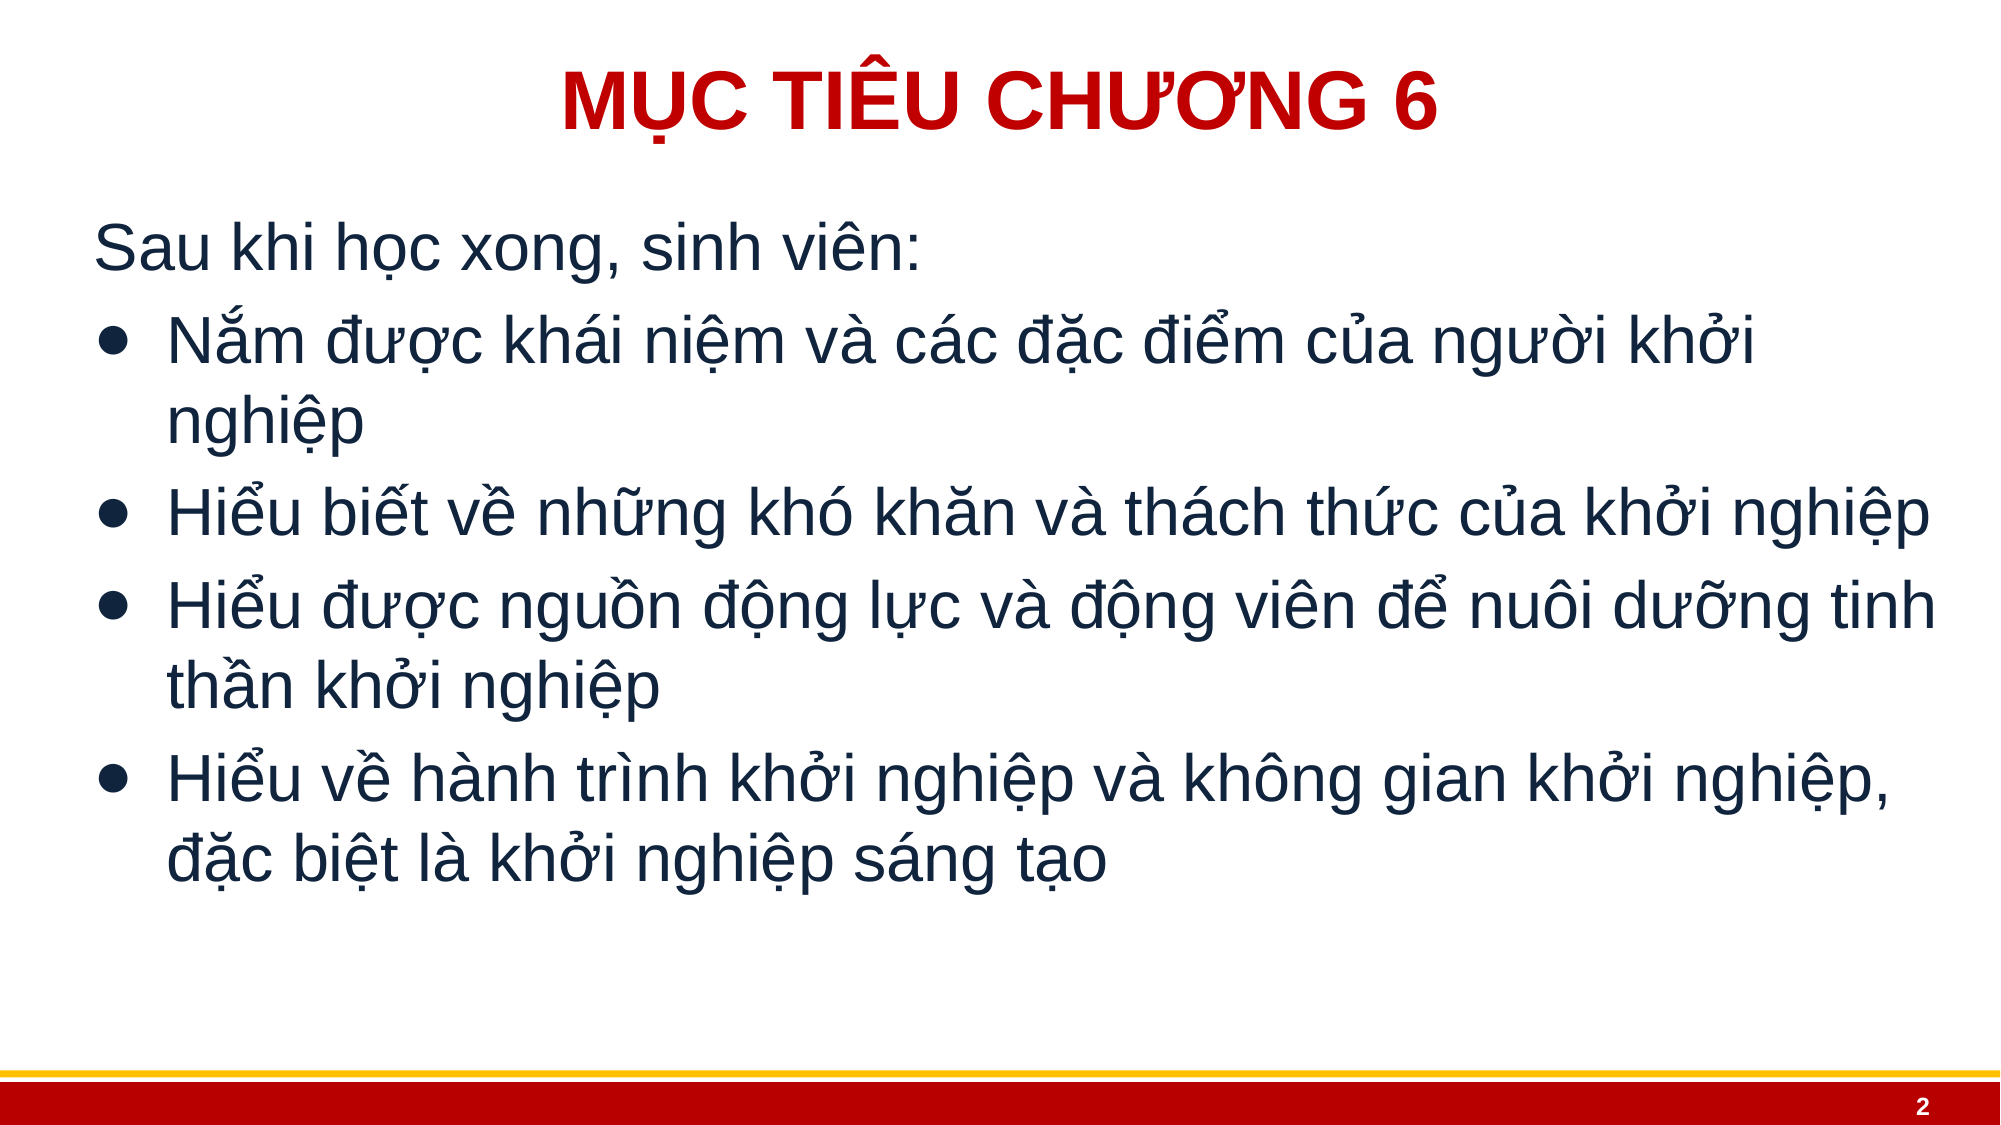

# MỤC TIÊU CHƯƠNG 6
Sau khi học xong, sinh viên:
Nắm được khái niệm và các đặc điểm của người khởi nghiệp
Hiểu biết về những khó khăn và thách thức của khởi nghiệp
Hiểu được nguồn động lực và động viên để nuôi dưỡng tinh thần khởi nghiệp
Hiểu về hành trình khởi nghiệp và không gian khởi nghiệp, đặc biệt là khởi nghiệp sáng tạo
2